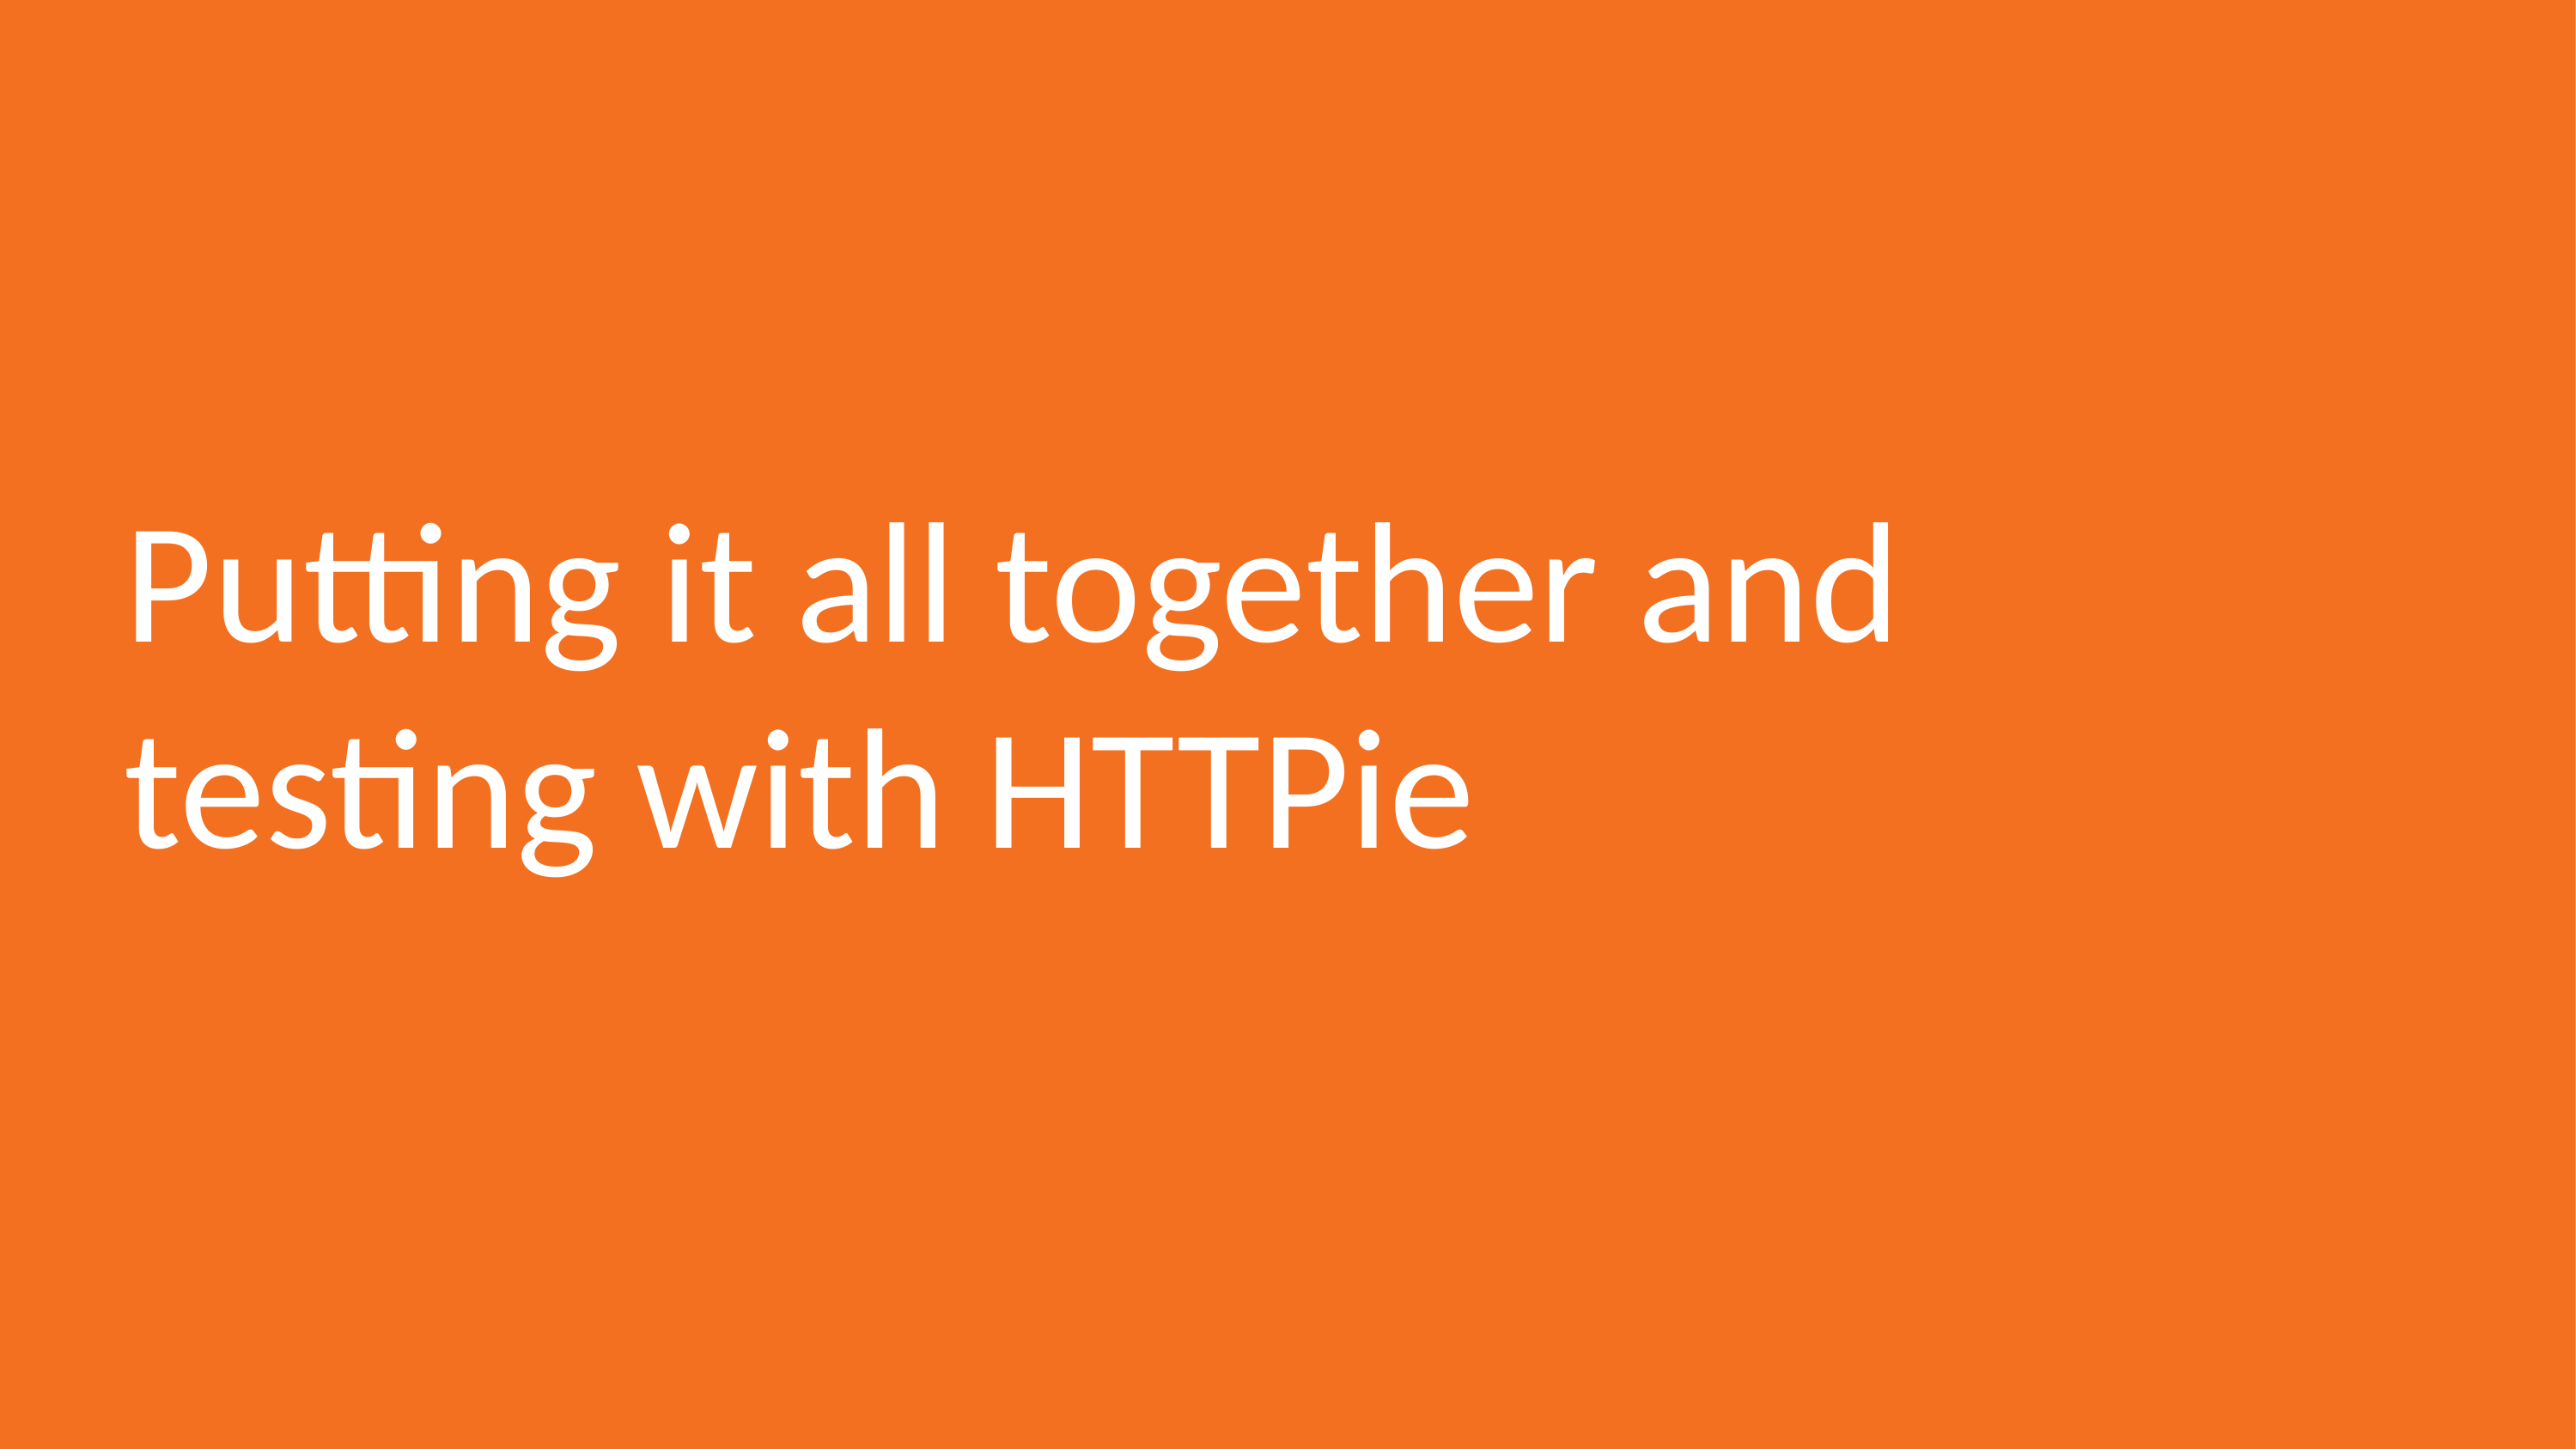

Putting it all together and testing with HTTPie